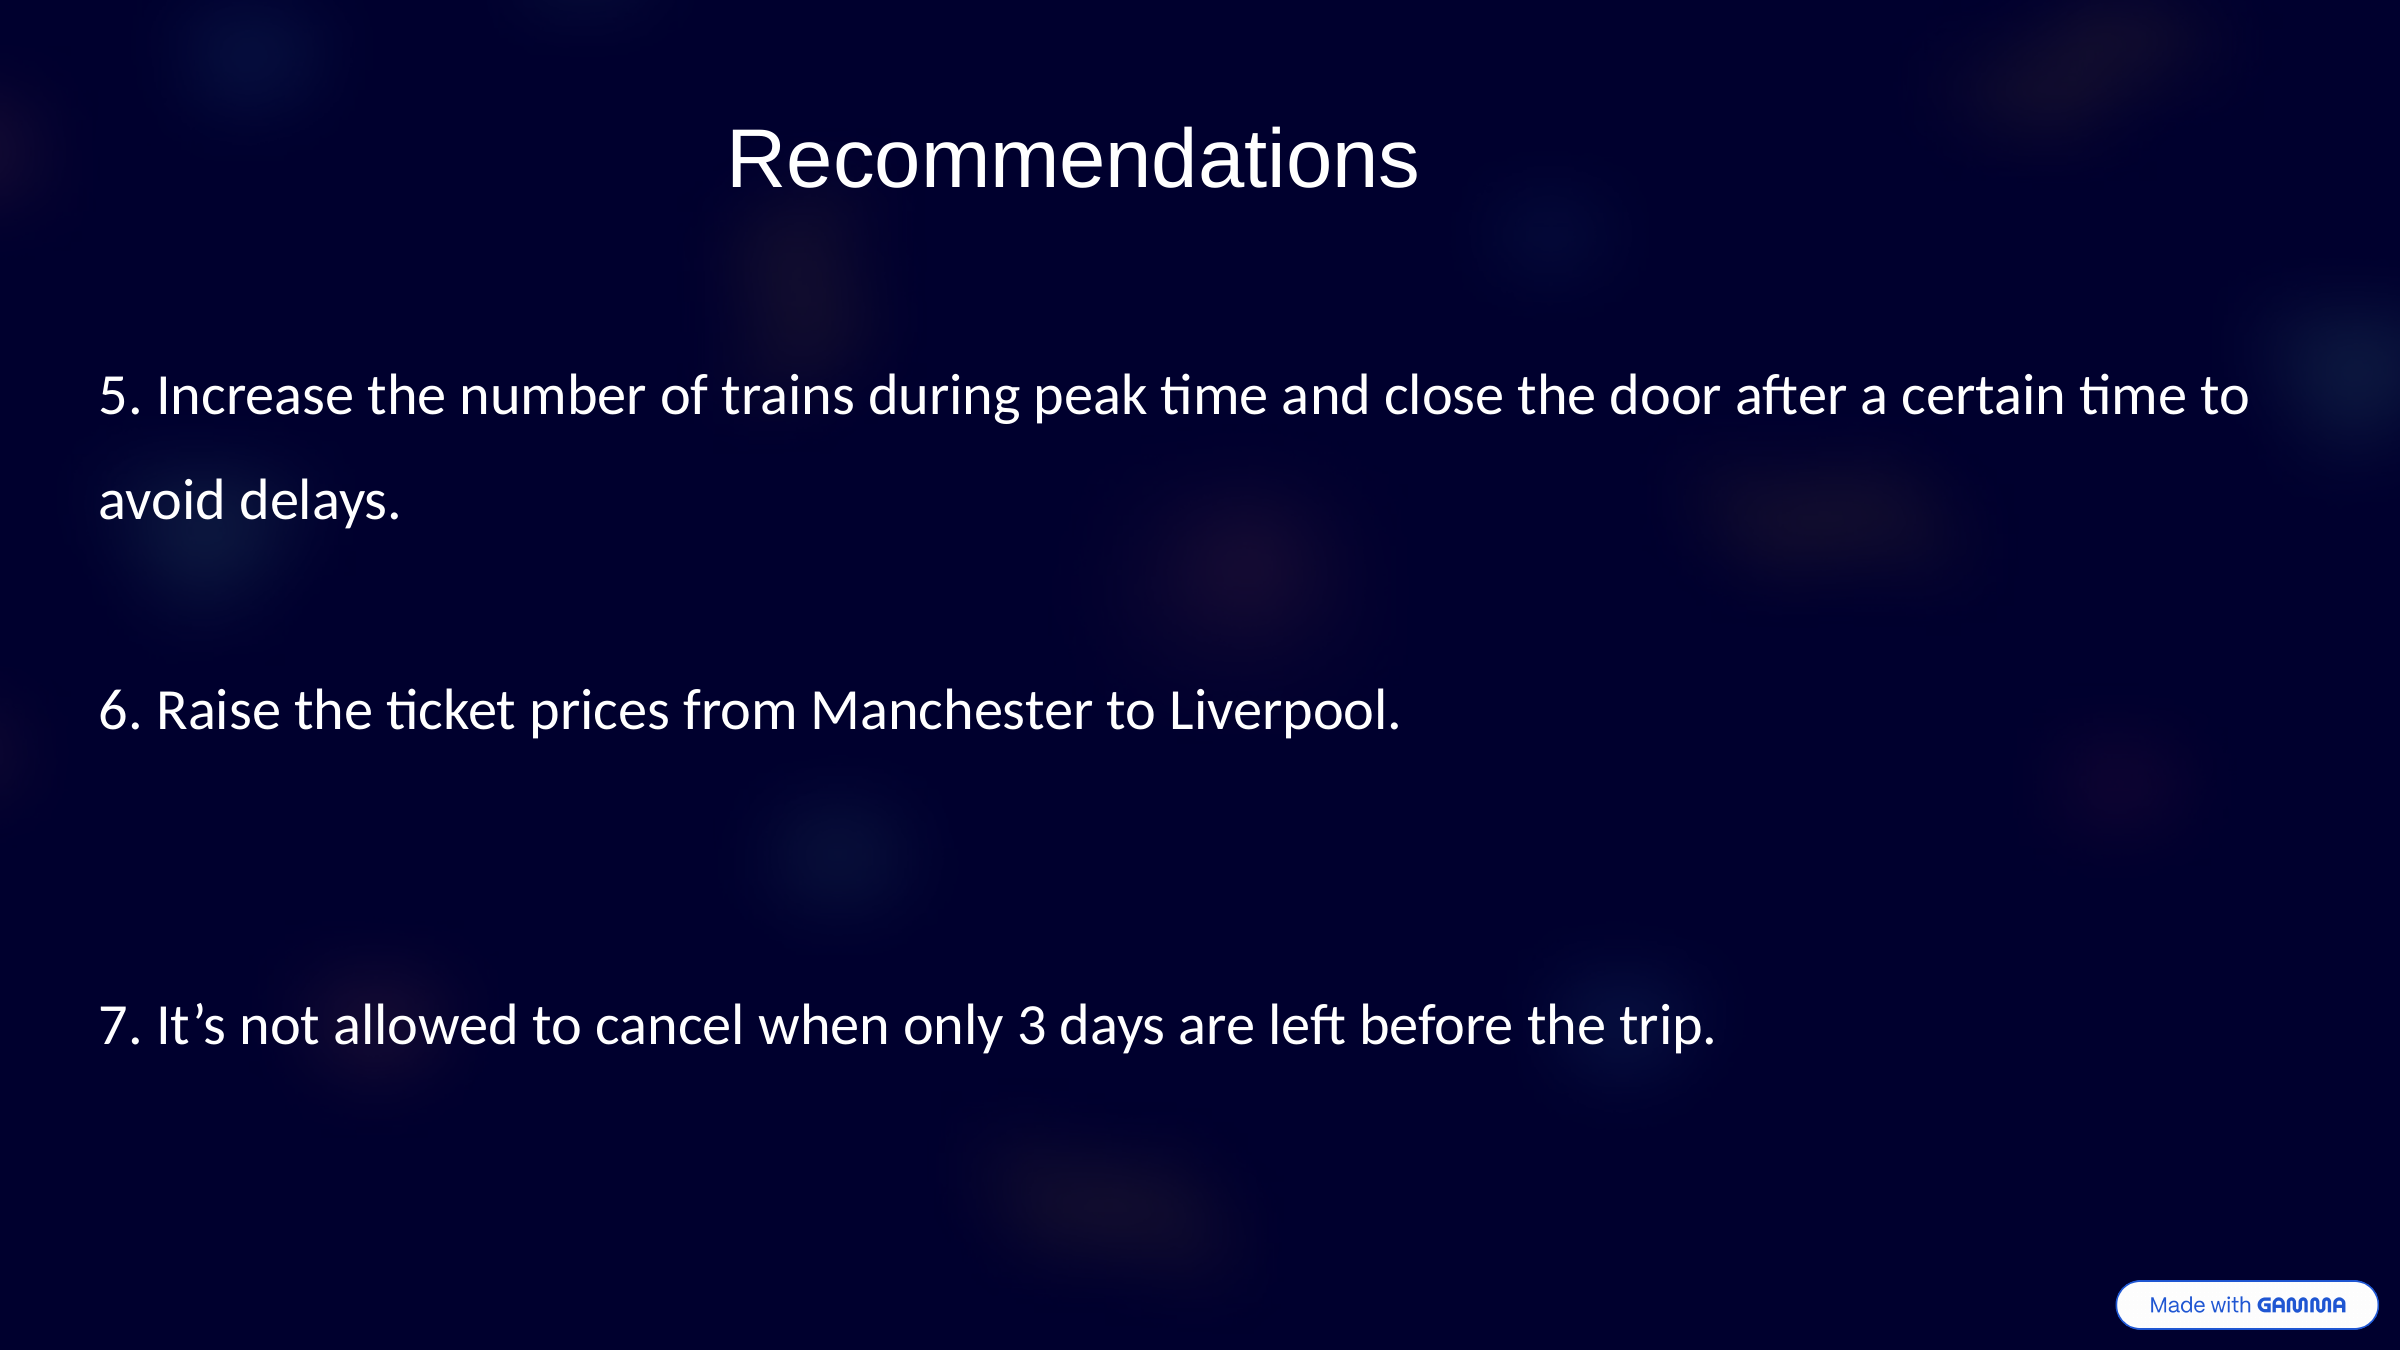

Recommendations

5. Increase the number of trains during peak time and close the door after a certain time to avoid delays.

6. Raise the ticket prices from Manchester to Liverpool.

7. It’s not allowed to cancel when only 3 days are left before the trip.